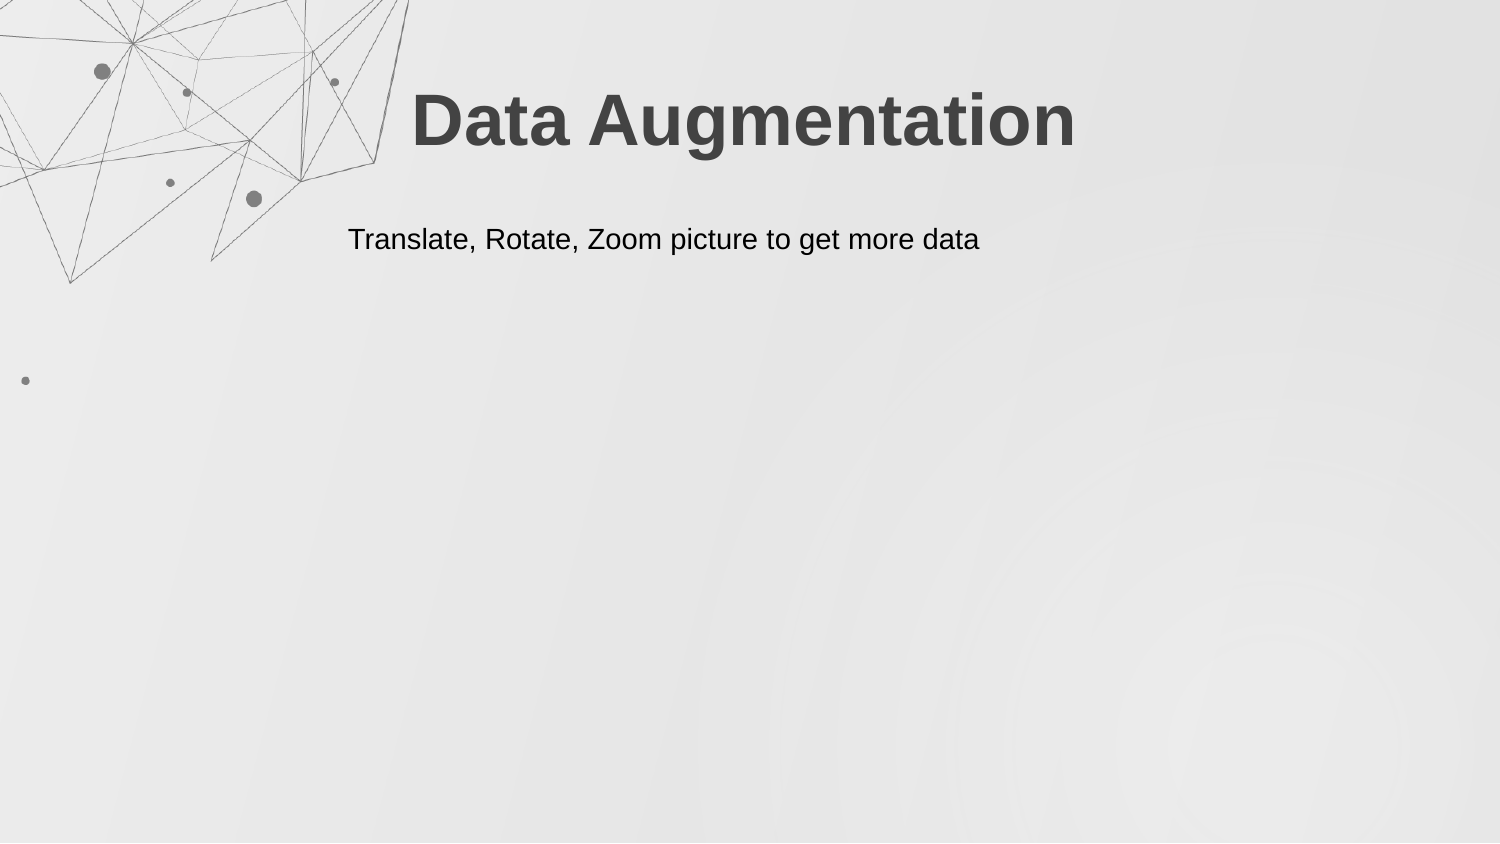

Data Augmentation
Translate, Rotate, Zoom picture to get more data